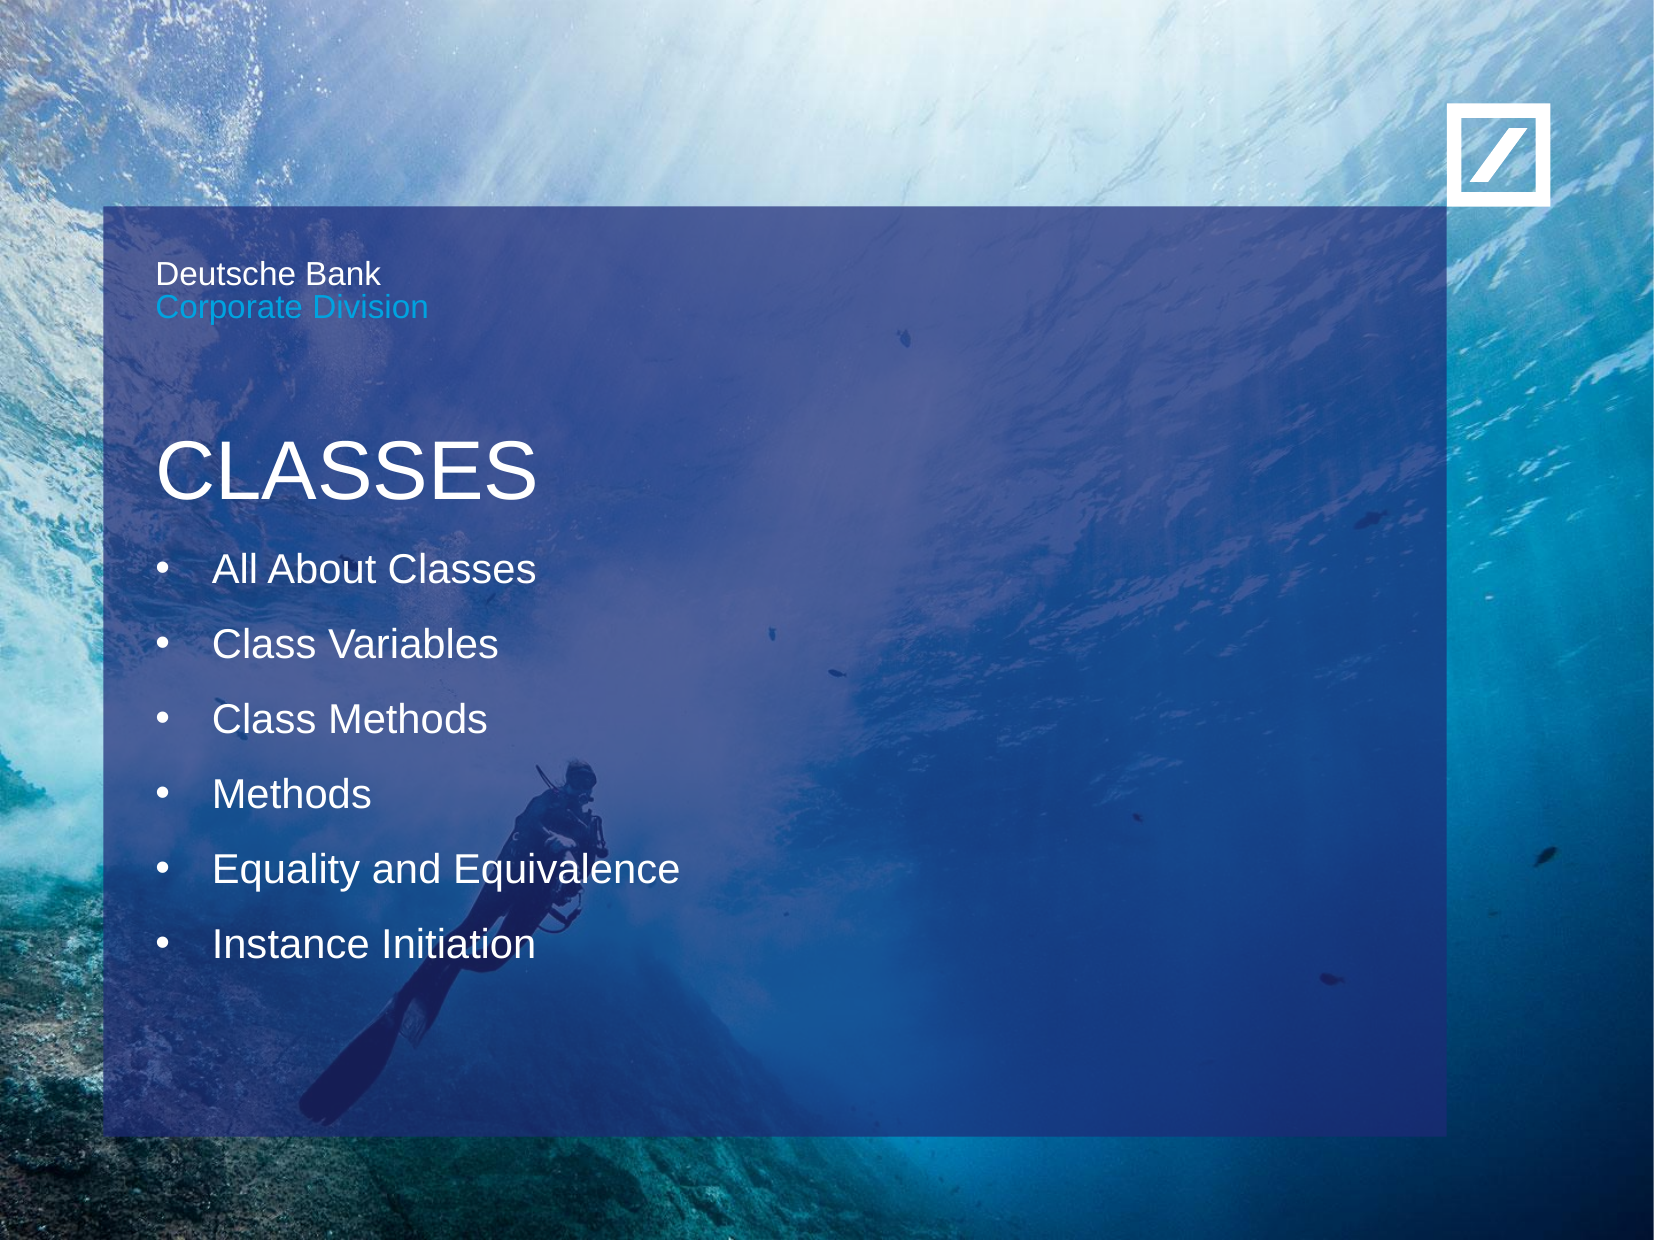

CLASSES
All About Classes
Class Variables
Class Methods
Methods
Equality and Equivalence
Instance Initiation